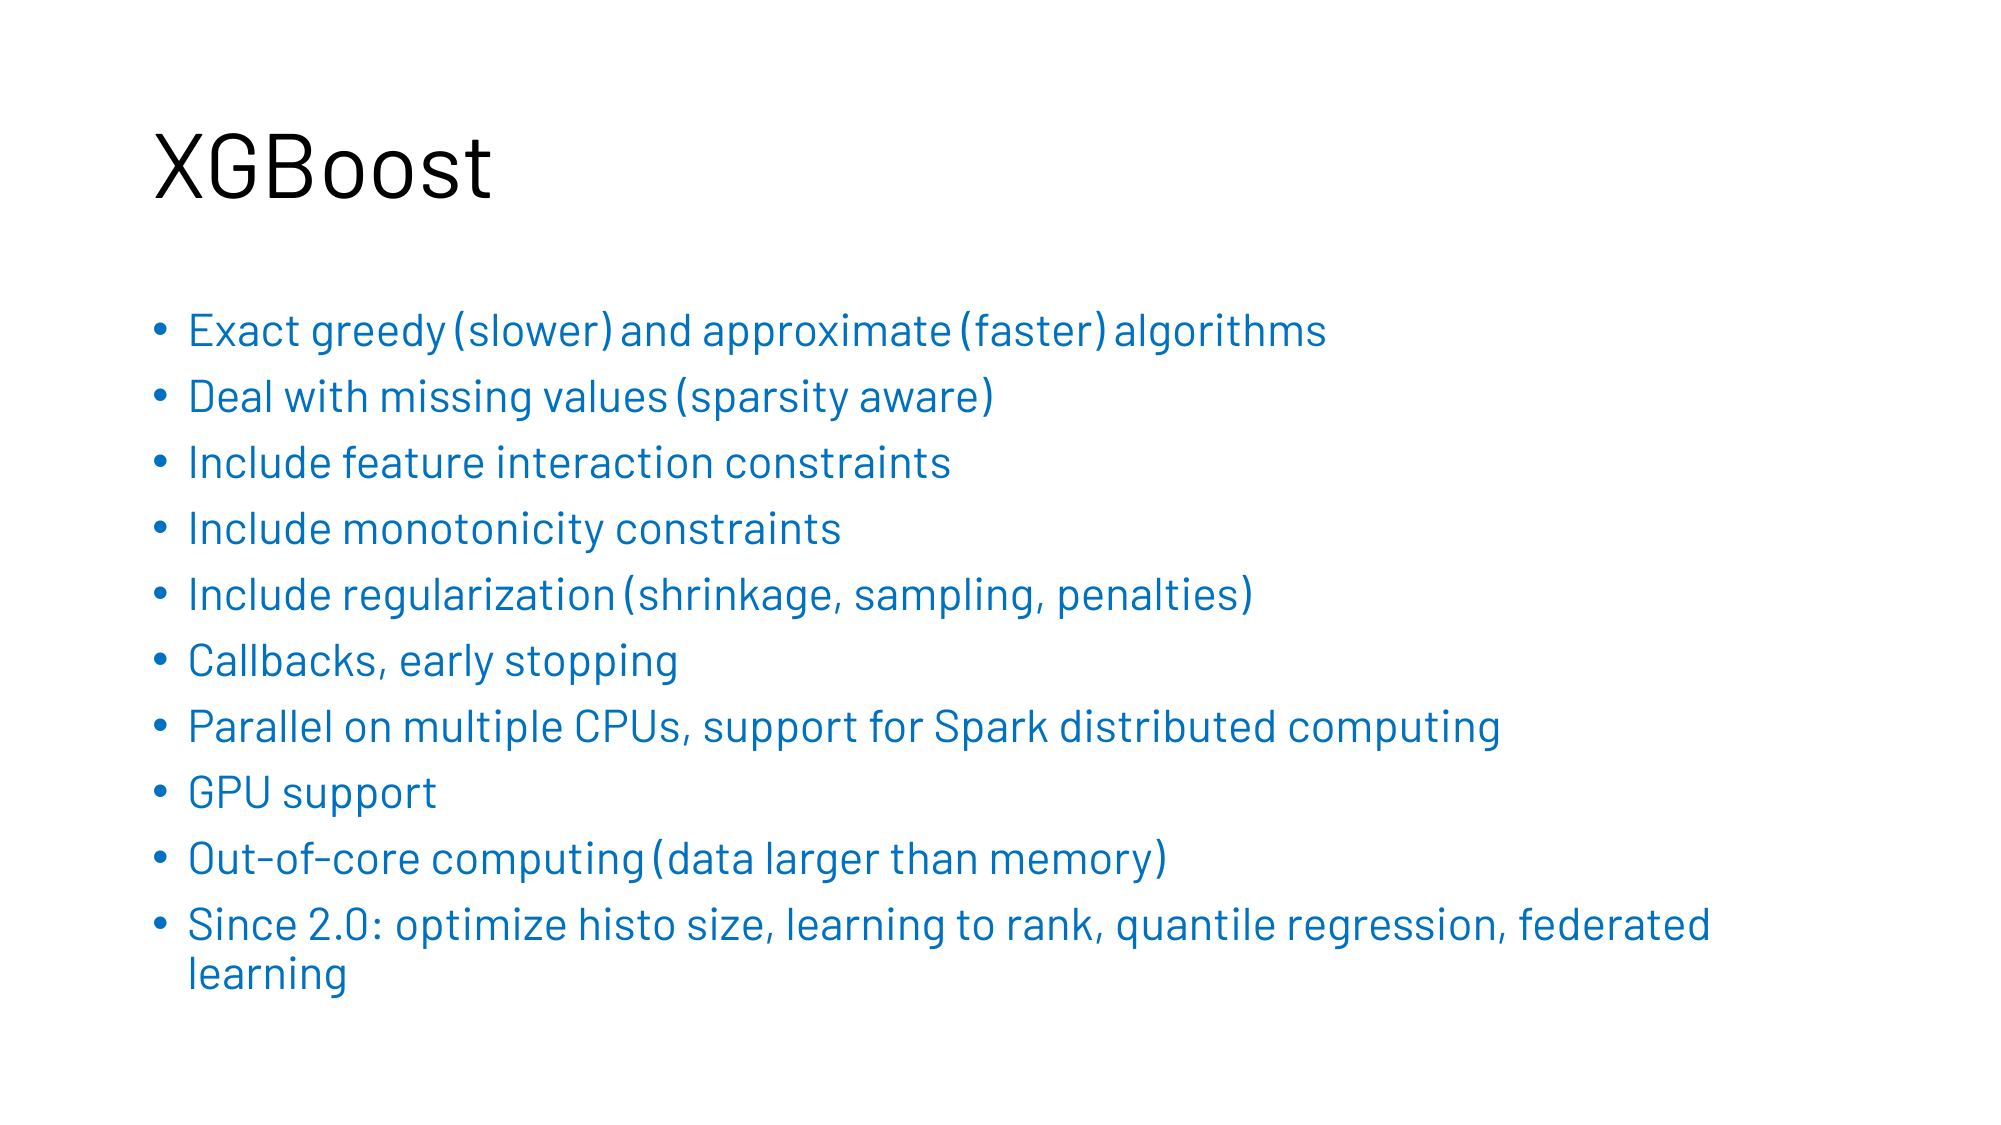

# XGBoost
Exact greedy (slower) and approximate (faster) algorithms
Deal with missing values (sparsity aware)
Include feature interaction constraints
Include monotonicity constraints
Include regularization (shrinkage, sampling, penalties)
Callbacks, early stopping
Parallel on multiple CPUs, support for Spark distributed computing
GPU support
Out-of-core computing (data larger than memory)
Since 2.0: optimize histo size, learning to rank, quantile regression, federated learning